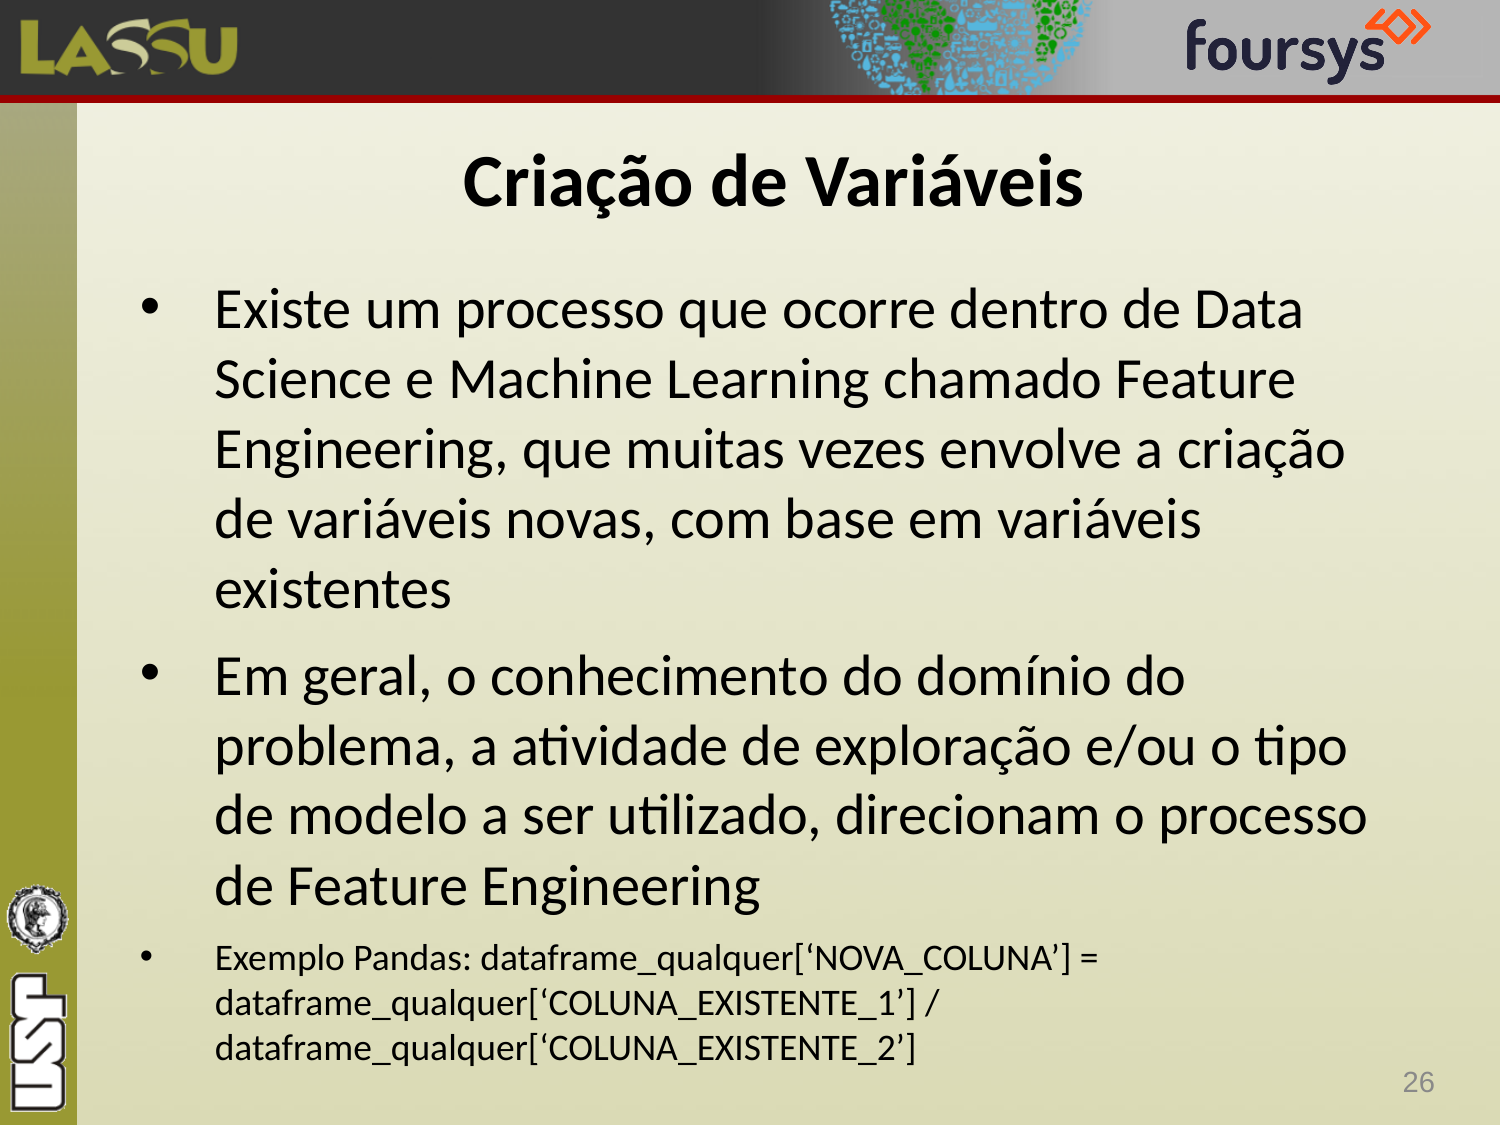

# Criação de Variáveis
Existe um processo que ocorre dentro de Data Science e Machine Learning chamado Feature Engineering, que muitas vezes envolve a criação de variáveis novas, com base em variáveis existentes
Em geral, o conhecimento do domínio do problema, a atividade de exploração e/ou o tipo de modelo a ser utilizado, direcionam o processo de Feature Engineering
Exemplo Pandas: dataframe_qualquer[‘NOVA_COLUNA’] = dataframe_qualquer[‘COLUNA_EXISTENTE_1’] / dataframe_qualquer[‘COLUNA_EXISTENTE_2’]
26